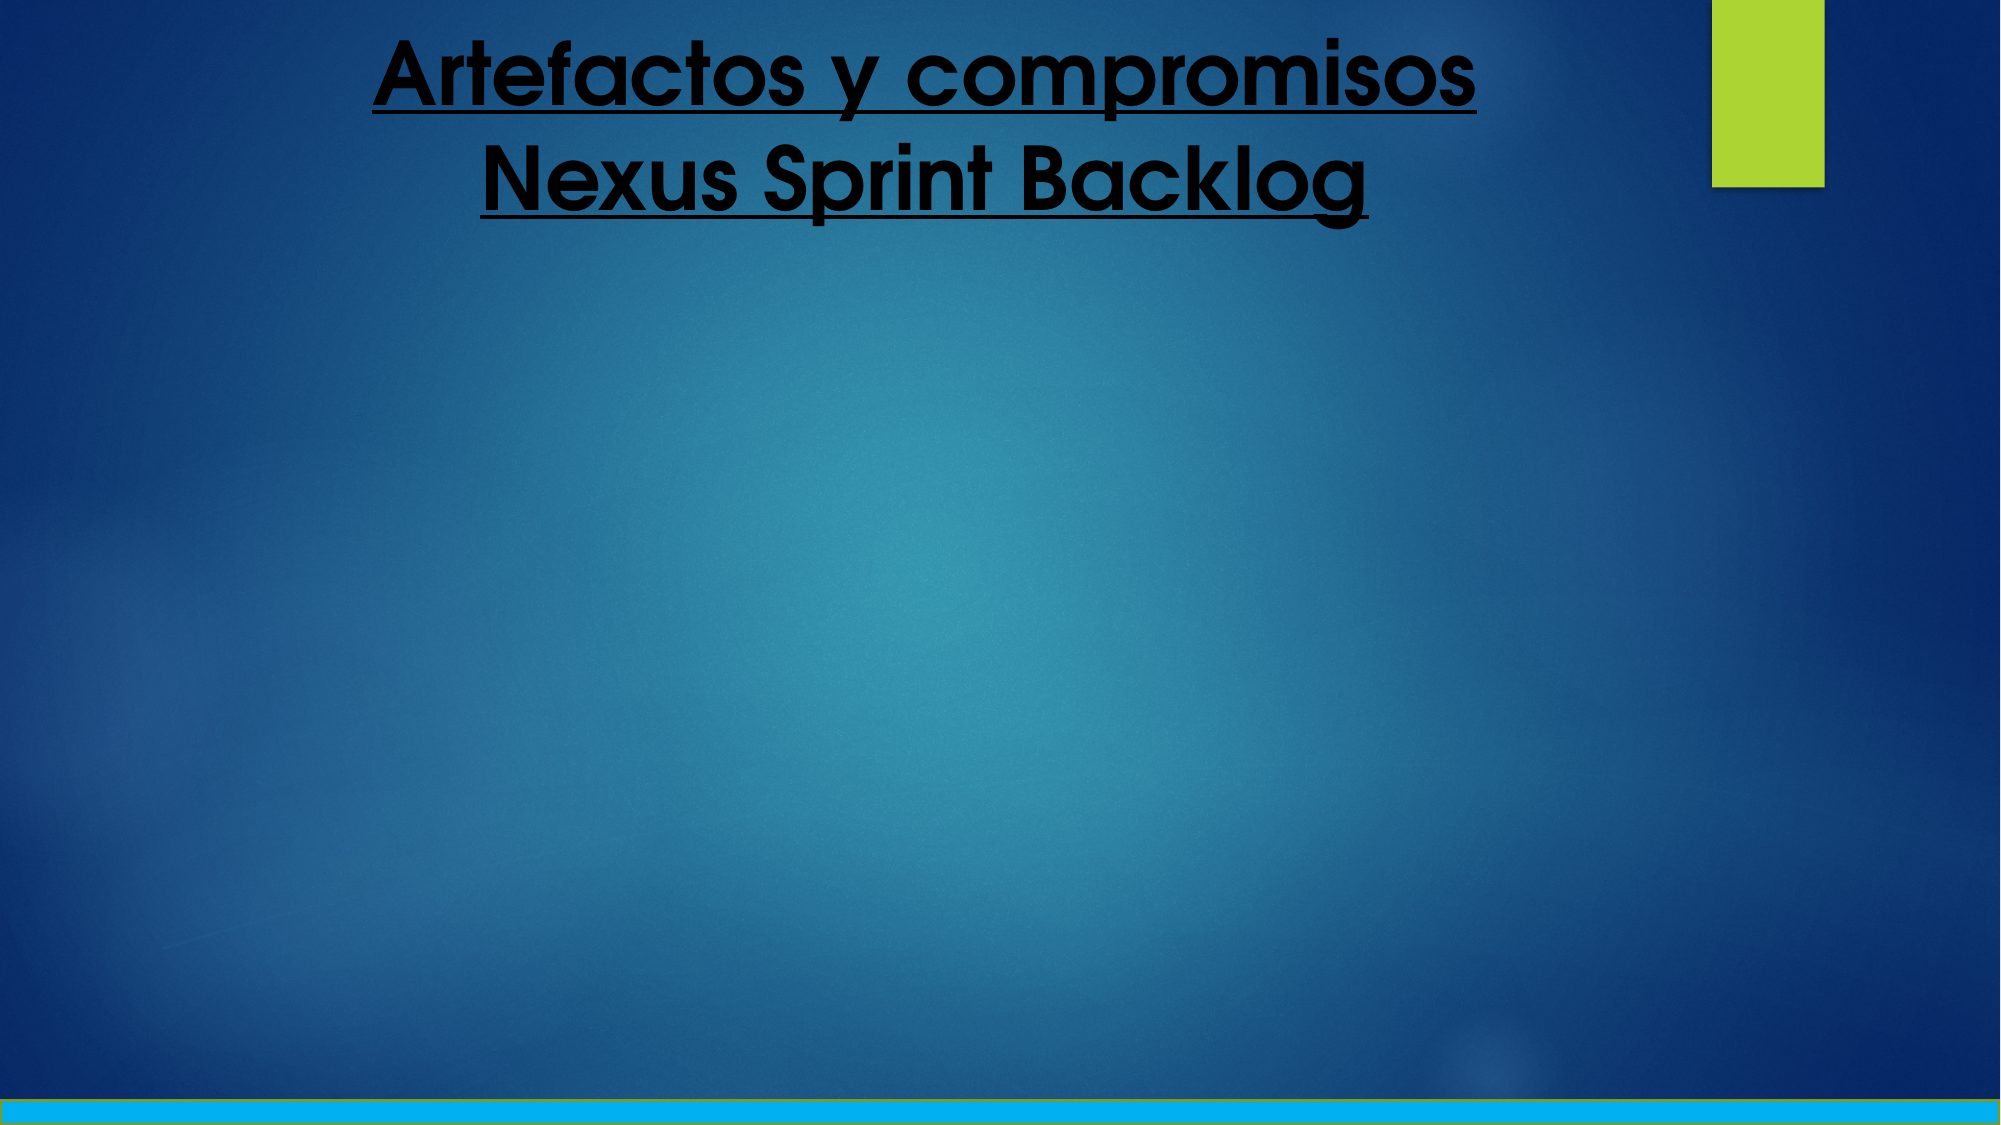

# Artefactos y compromisos Nexus Sprint Backlog